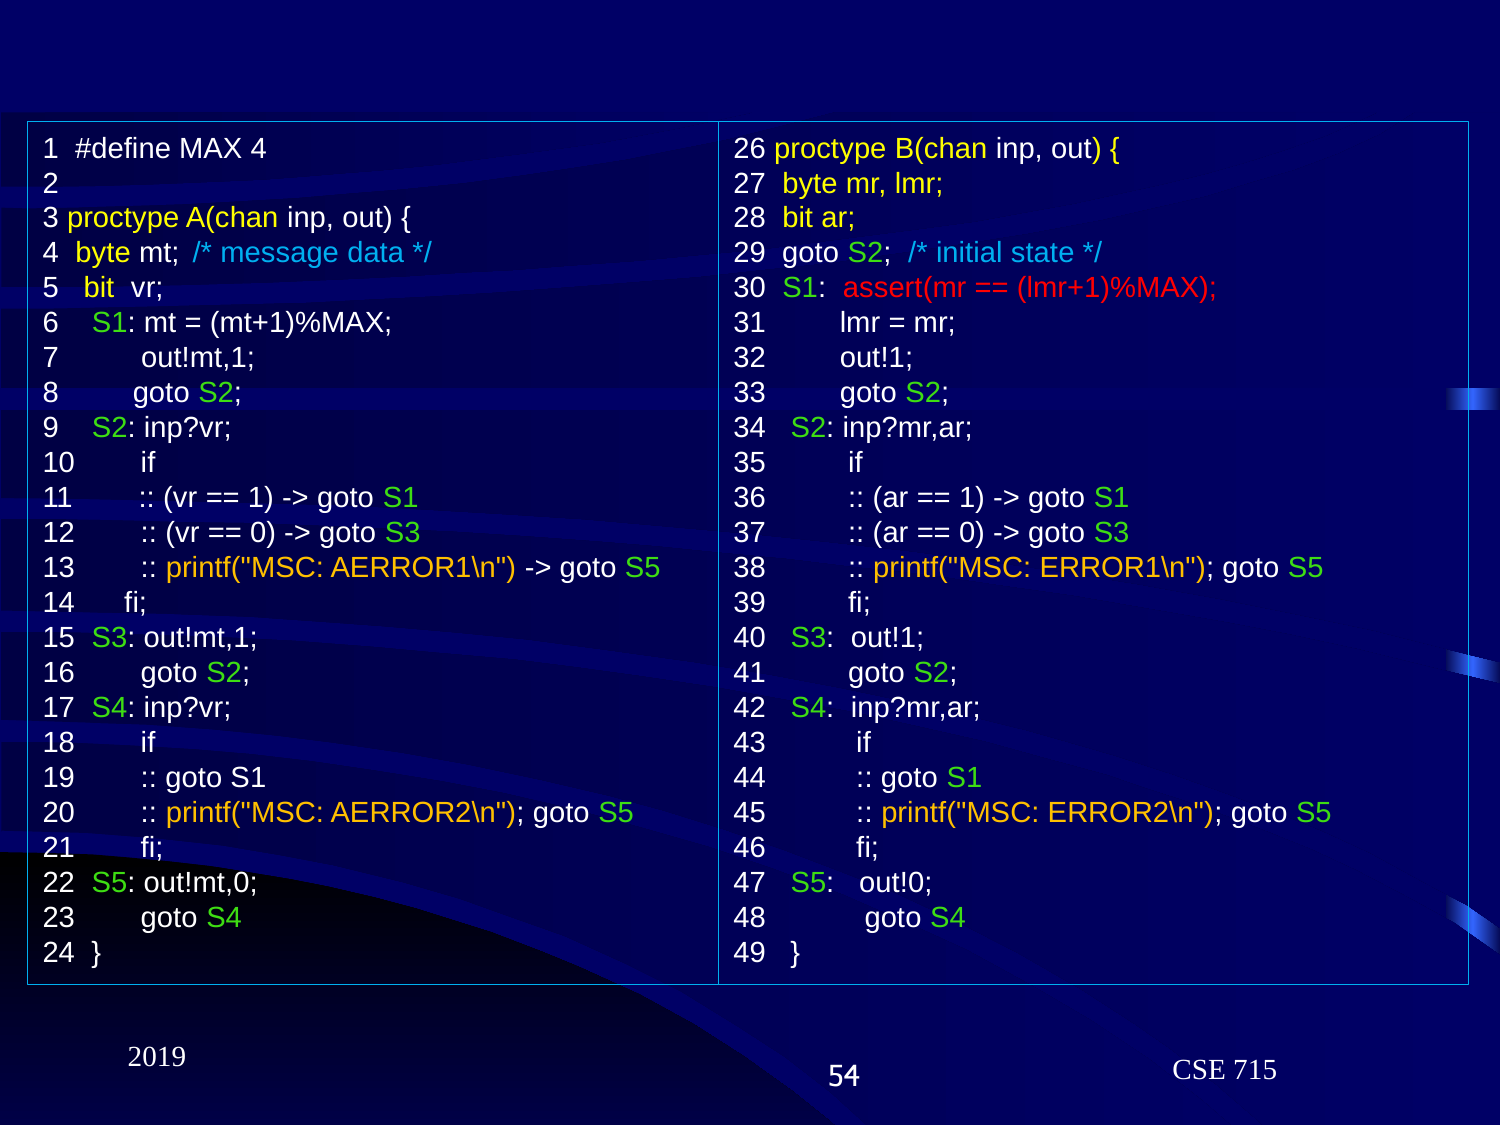

1  #define MAX 4
2
3 proctype A(chan inp, out) {
4  byte mt; 	/* message data */
5   bit  vr;
6    S1: mt = (mt+1)%MAX;
7          out!mt,1;
8         goto S2;
9    S2: inp?vr;
10        if
11        :: (vr == 1) -> goto S1
12        :: (vr == 0) -> goto S3
13        :: printf("MSC: AERROR1\n") -> goto S5
14      fi;
15  S3: out!mt,1;
16        goto S2;
17  S4: inp?vr;
18        if
19        :: goto S1
20        :: printf("MSC: AERROR2\n"); goto S5
21        fi;
22  S5: out!mt,0;
23        goto S4
24  }
26 proctype B(chan inp, out) {
27  byte mr, lmr;
28  bit ar;
29  goto S2;  /* initial state */
30  S1:  assert(mr == (lmr+1)%MAX);
31         lmr = mr;
32         out!1;
33         goto S2;
34   S2: inp?mr,ar;
35          if
36          :: (ar == 1) -> goto S1
37          :: (ar == 0) -> goto S3
38          :: printf("MSC: ERROR1\n"); goto S5
39          fi;
40   S3:  out!1;
41          goto S2;
42   S4:  inp?mr,ar;
43           if
44           :: goto S1
45           :: printf("MSC: ERROR2\n"); goto S5
46           fi;
47   S5:   out!0;
48            goto S4
49   }
2019
54
CSE 715